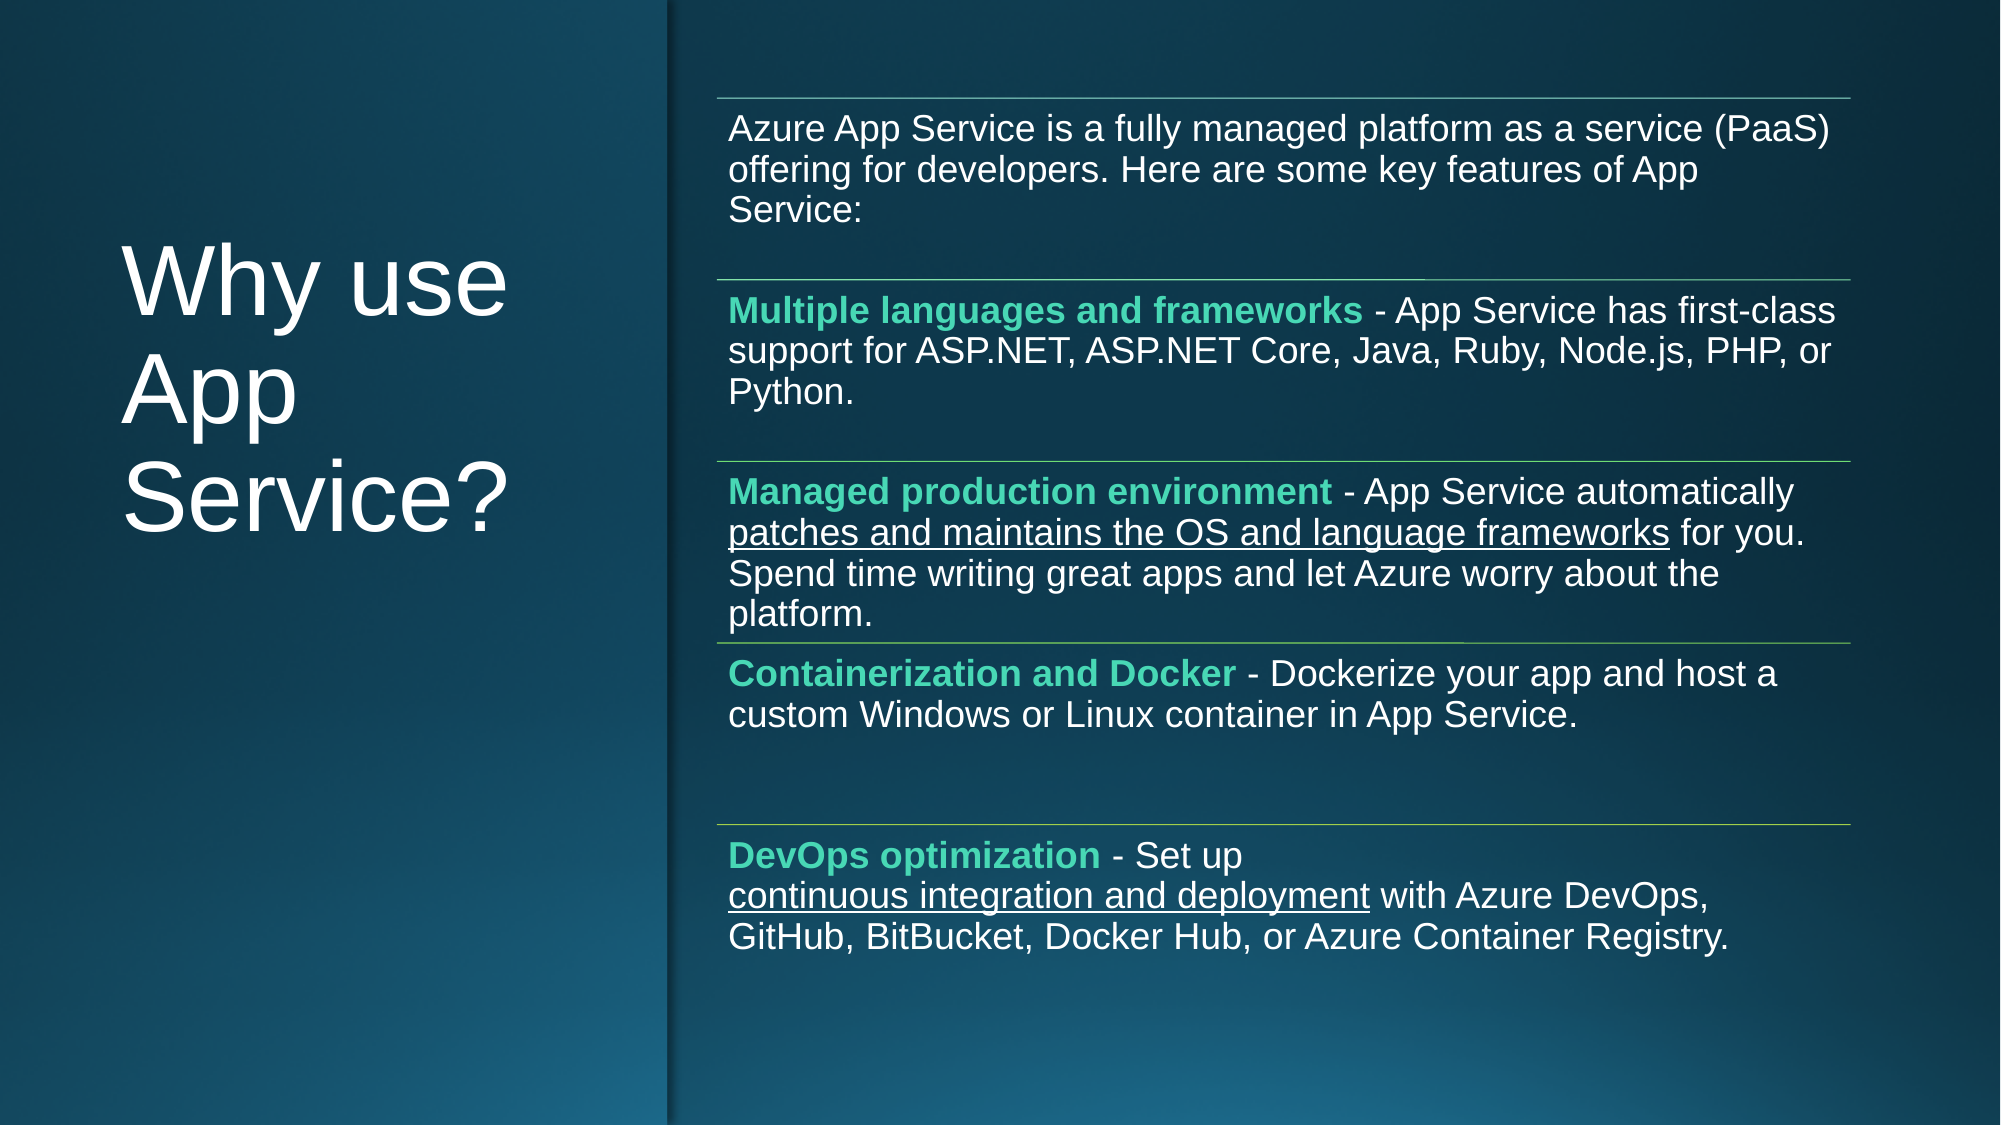

Azure App Service is a fully managed platform as a service (PaaS) offering for developers. Here are some key features of App Service:
Multiple languages and frameworks - App Service has first-class support for ASP.NET, ASP.NET Core, Java, Ruby, Node.js, PHP, or Python.
Managed production environment - App Service automatically patches and maintains the OS and language frameworks for you. Spend time writing great apps and let Azure worry about the platform.
Containerization and Docker - Dockerize your app and host a custom Windows or Linux container in App Service.
DevOps optimization - Set up continuous integration and deployment with Azure DevOps, GitHub, BitBucket, Docker Hub, or Azure Container Registry.
# Why use App Service?